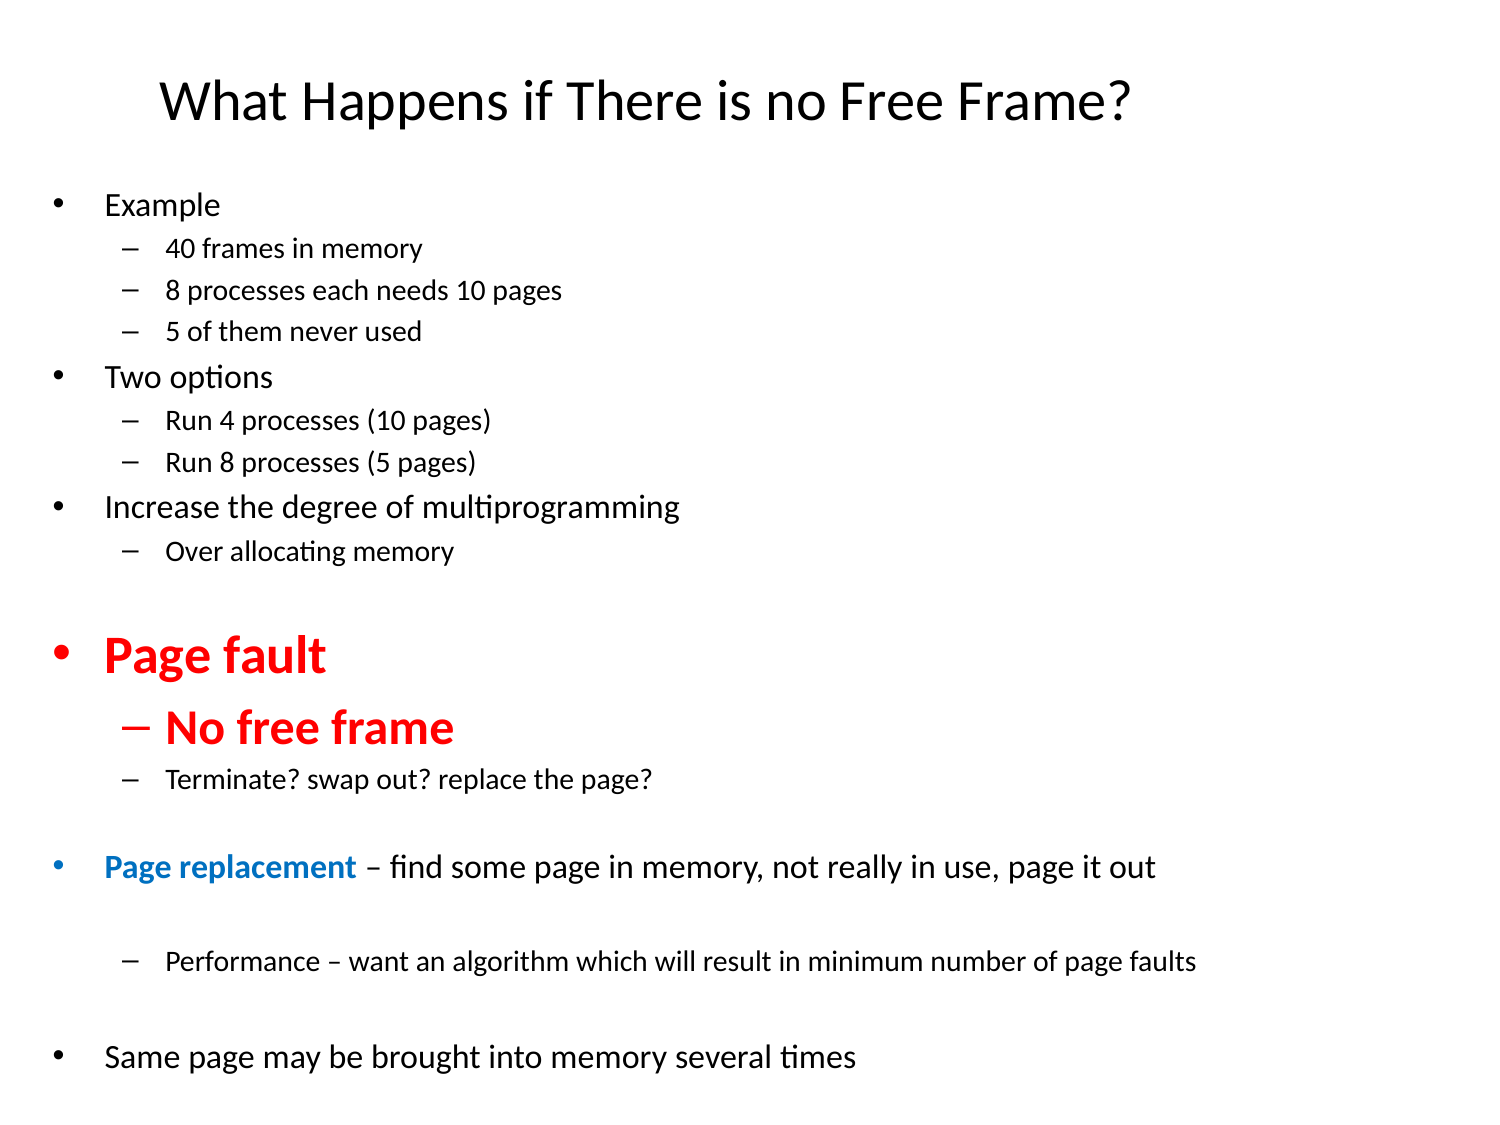

# What Happens if There is no Free Frame?
Example
40 frames in memory
8 processes each needs 10 pages
5 of them never used
Two options
Run 4 processes (10 pages)
Run 8 processes (5 pages)
Increase the degree of multiprogramming
Over allocating memory

Page fault
No free frame
Terminate? swap out? replace the page?

Page replacement – find some page in memory, not really in use, page it out

Performance – want an algorithm which will result in minimum number of page faults

Same page may be brought into memory several times